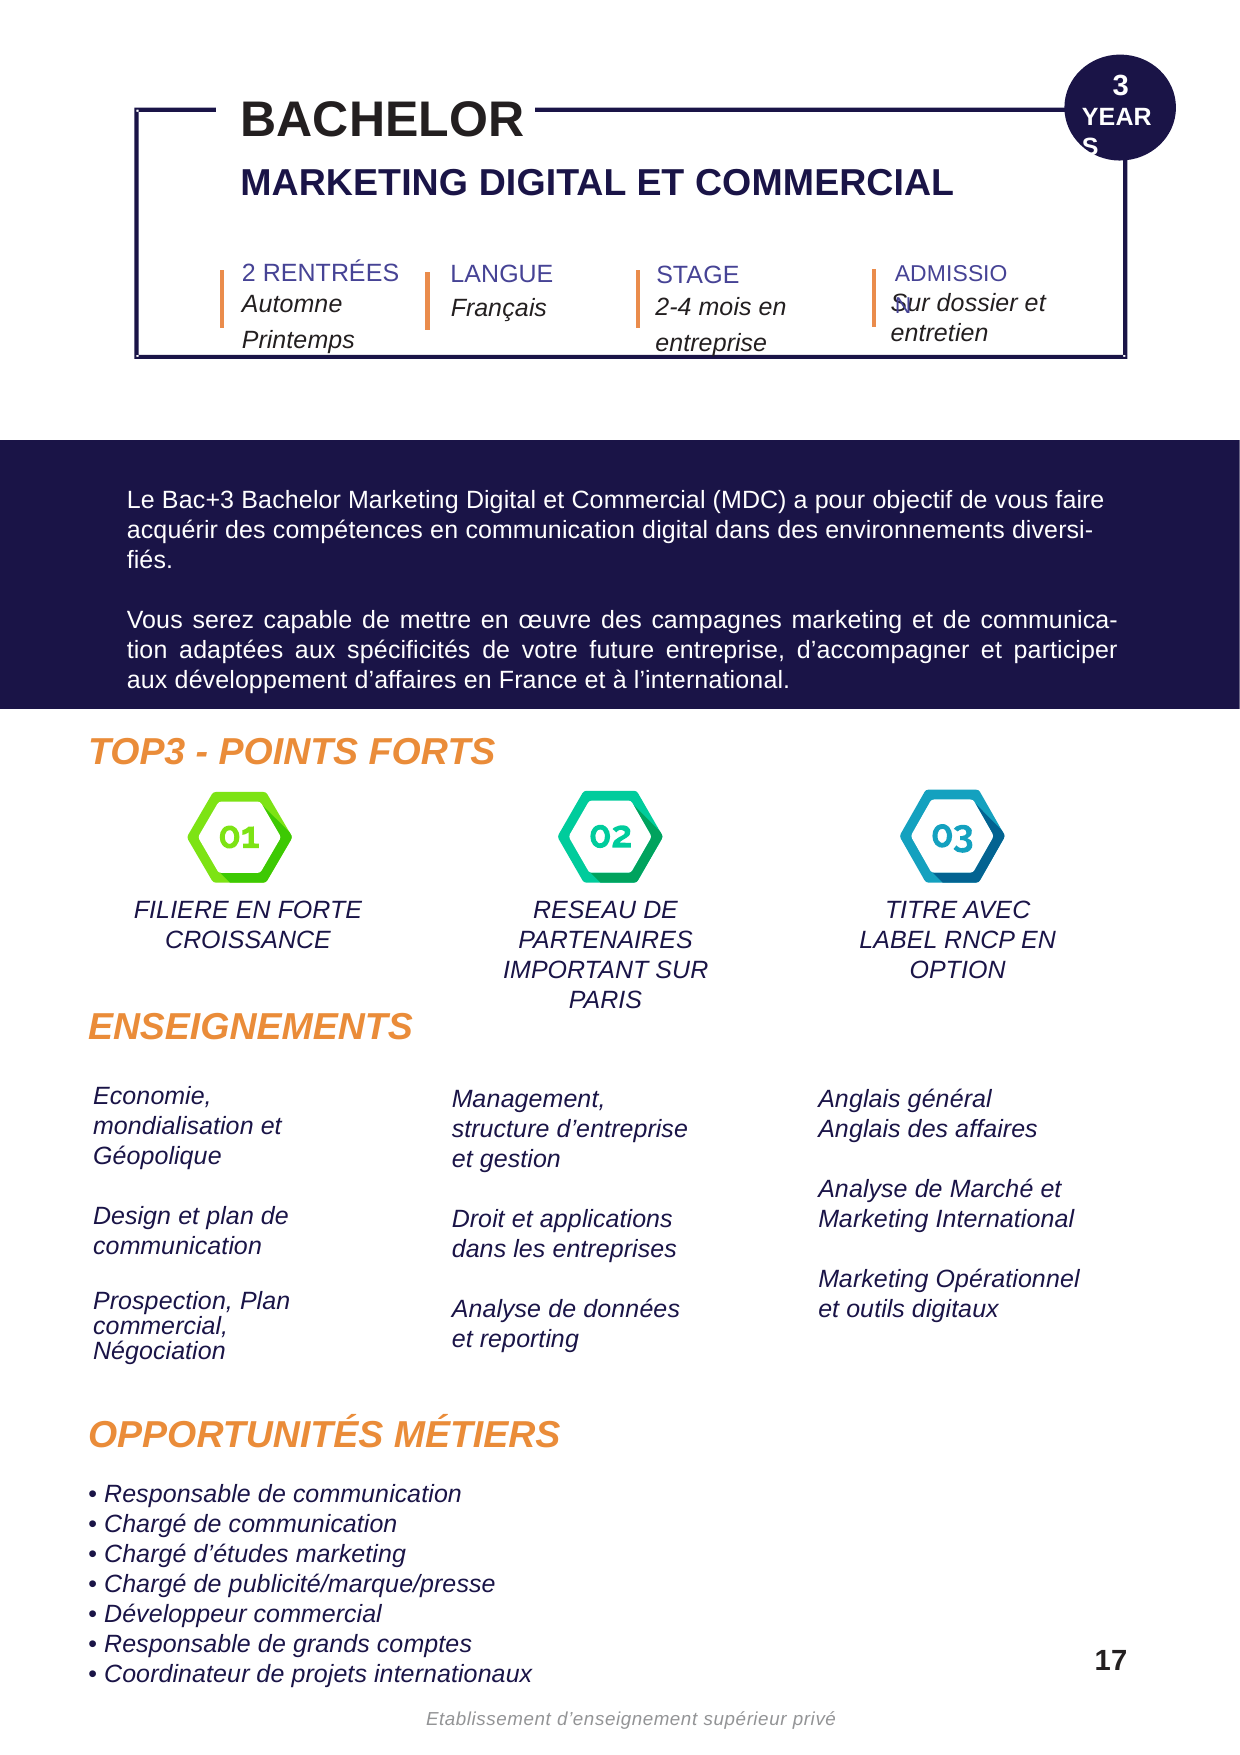

3
YEARS
BACHELOR
MARKETING DIGITAL ET COMMERCIAL
LANGUE
2 RENTRÉES
STAGE
ADMISSION
Français
Automne Printemps
2-4 mois en entreprise

Sur dossier et entretien

Le Bac+3 Bachelor Marketing Digital et Commercial (MDC) a pour objectif de vous faire acquérir des compétences en communication digital dans des environnements diversi- fiés.

Vous serez capable de mettre en œuvre des campagnes marketing et de communica- tion adaptées aux spécificités de votre future entreprise, d’accompagner et participer aux développement d’affaires en France et à l’international.
TOP3 - POINTS FORTS

FILIERE EN FORTE CROISSANCE
RESEAU DE PARTENAIRES IMPORTANT SUR PARIS
TITRE AVEC LABEL RNCP EN OPTION
ENSEIGNEMENTS
Economie, mondialisation et Géopolique

Design et plan de communication

Prospection, Plan commercial, Négociation
Management, structure d’entreprise et gestion

Droit et applications dans les entreprises

Analyse de données et reporting

Anglais général
Anglais des affaires

Analyse de Marché et Marketing International

Marketing Opérationnel et outils digitaux

OPPORTUNITÉS MÉTIERS
• Responsable de communication
• Chargé de communication
• Chargé d’études marketing
• Chargé de publicité/marque/presse
• Développeur commercial
• Responsable de grands comptes
• Coordinateur de projets internationaux
17
Etablissement d’enseignement supérieur privé